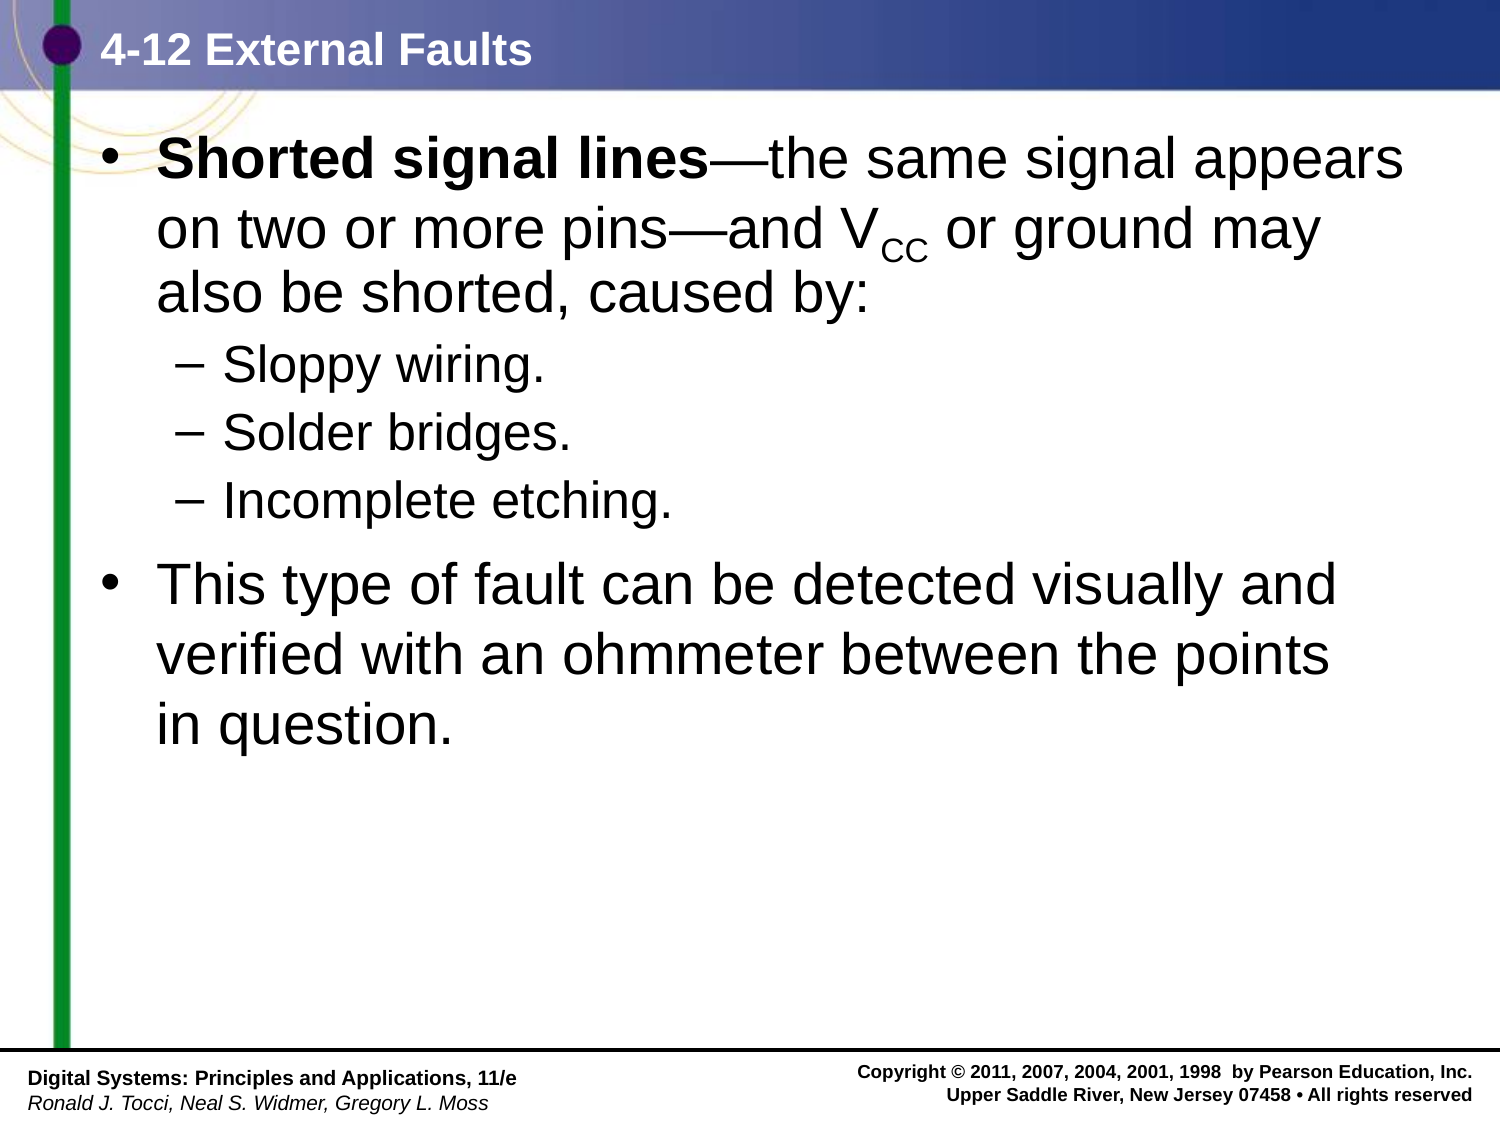

# 4-12 External Faults
Shorted signal lines—the same signal appears on two or more pins—and VCC or ground may
also be shorted, caused by:
Sloppy wiring.
Solder bridges.
Incomplete etching.
This type of fault can be detected visually and verified with an ohmmeter between the points
in question.
Digital Systems: Principles and Applications, 11/e
Ronald J. Tocci, Neal S. Widmer, Gregory L. Moss